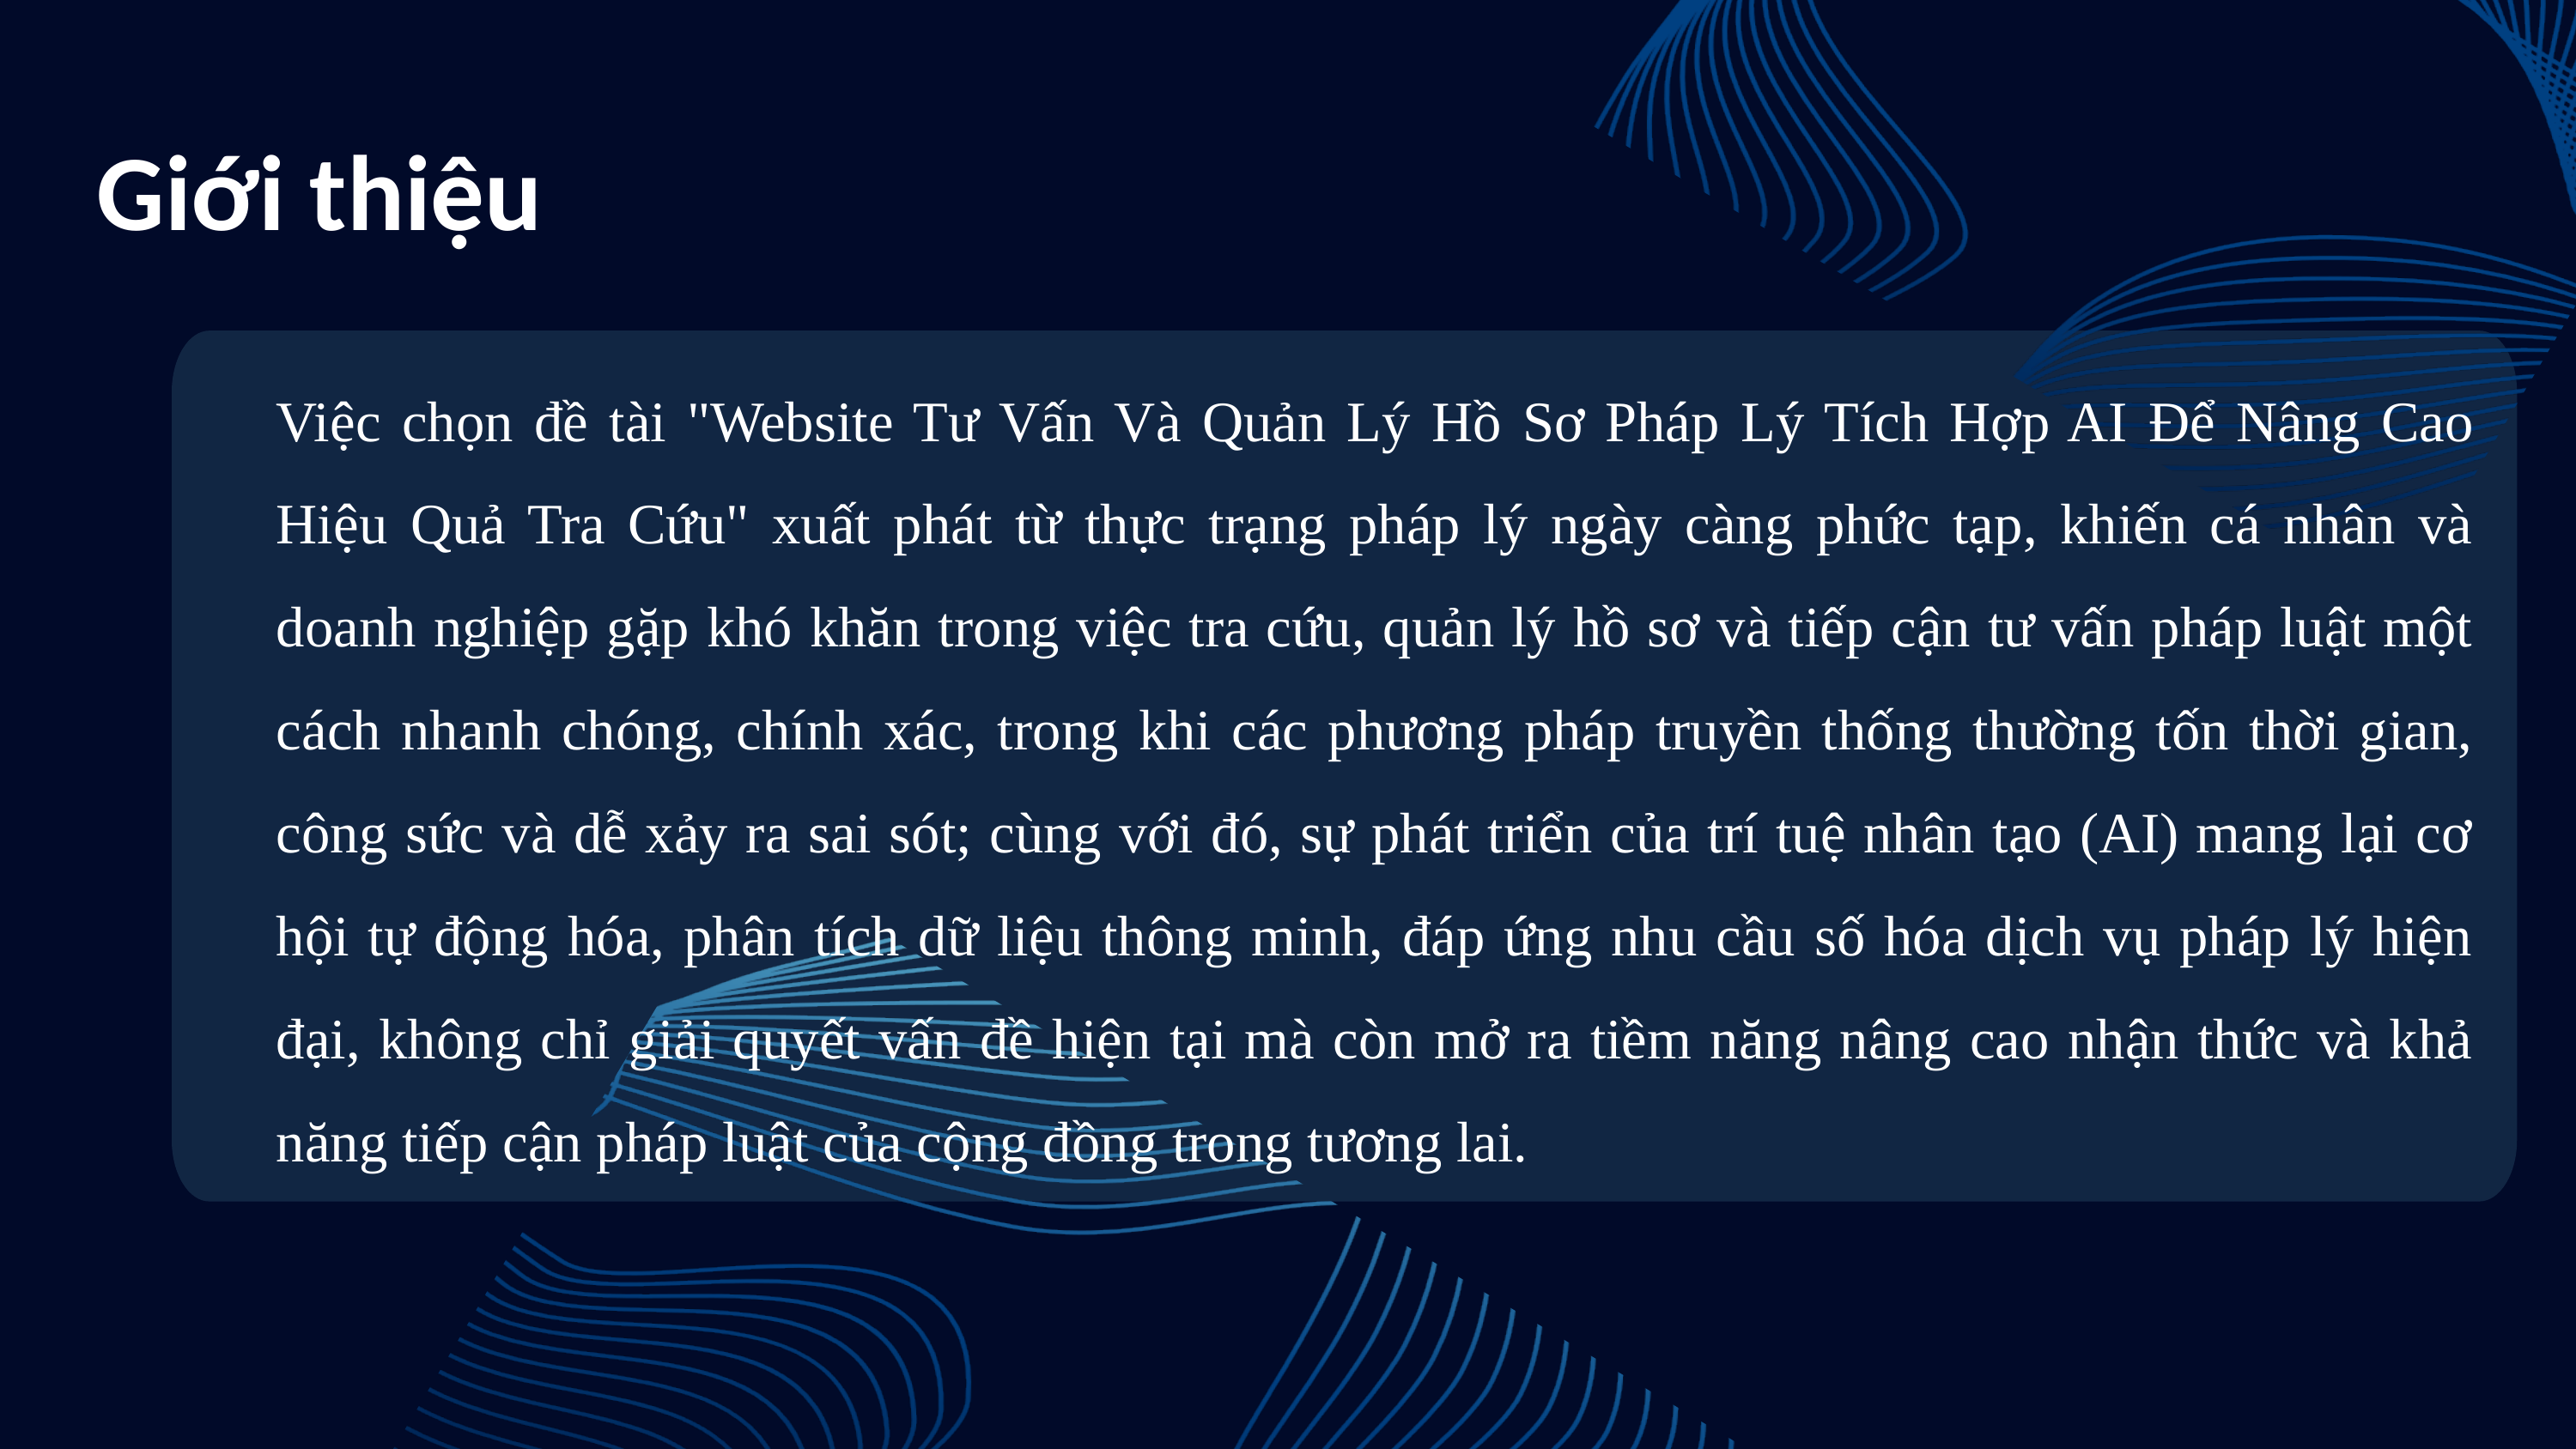

Giới thiệu

Việc chọn đề tài "Website Tư Vấn Và Quản Lý Hồ Sơ Pháp Lý Tích Hợp AI Để Nâng Cao Hiệu Quả Tra Cứu" xuất phát từ thực trạng pháp lý ngày càng phức tạp, khiến cá nhân và doanh nghiệp gặp khó khăn trong việc tra cứu, quản lý hồ sơ và tiếp cận tư vấn pháp luật một cách nhanh chóng, chính xác, trong khi các phương pháp truyền thống thường tốn thời gian, công sức và dễ xảy ra sai sót; cùng với đó, sự phát triển của trí tuệ nhân tạo (AI) mang lại cơ hội tự động hóa, phân tích dữ liệu thông minh, đáp ứng nhu cầu số hóa dịch vụ pháp lý hiện đại, không chỉ giải quyết vấn đề hiện tại mà còn mở ra tiềm năng nâng cao nhận thức và khả năng tiếp cận pháp luật của cộng đồng trong tương lai.